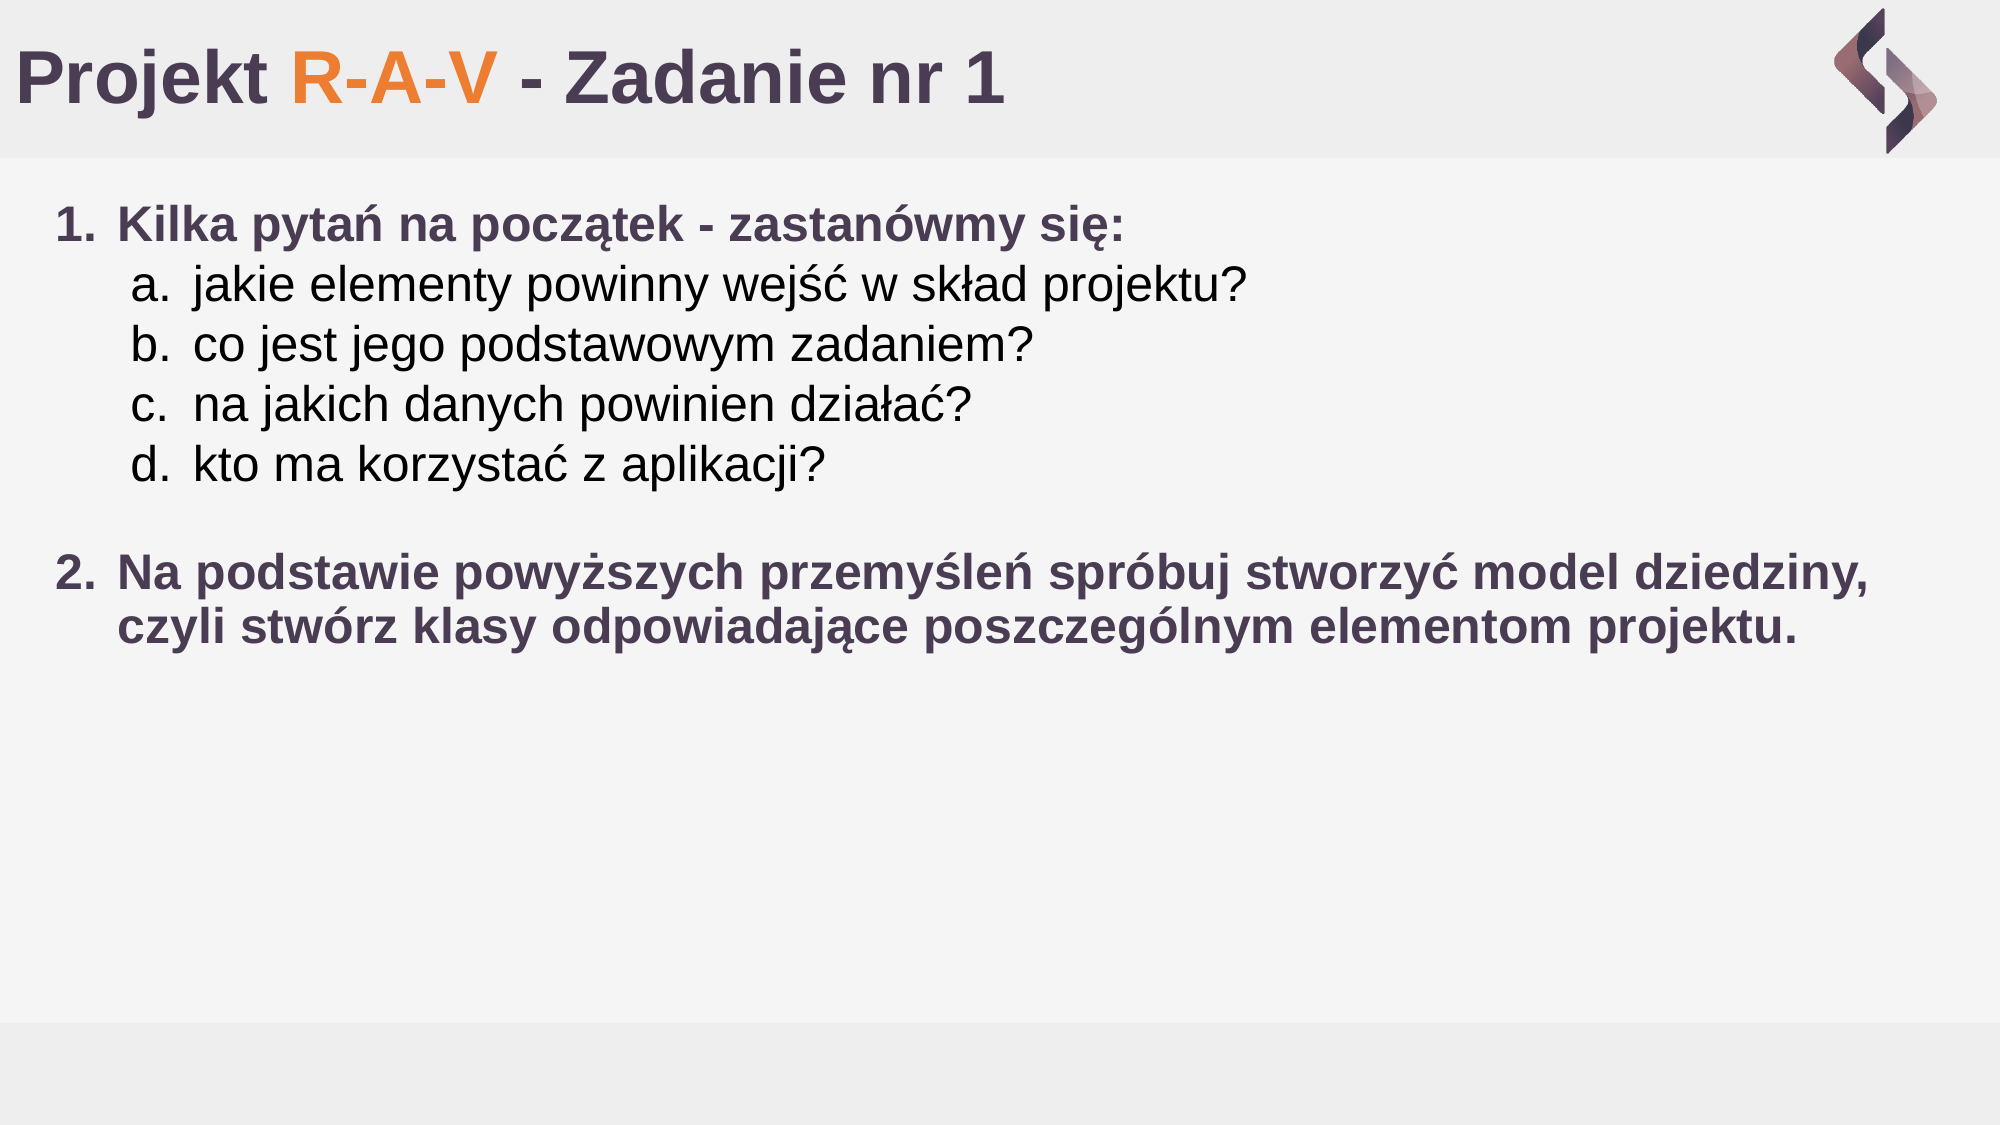

# Projekt R-A-V - Zadanie nr 1
Kilka pytań na początek - zastanówmy się:
jakie elementy powinny wejść w skład projektu?
co jest jego podstawowym zadaniem?
na jakich danych powinien działać?
kto ma korzystać z aplikacji?

Na podstawie powyższych przemyśleń spróbuj stworzyć model dziedziny, czyli stwórz klasy odpowiadające poszczególnym elementom projektu.